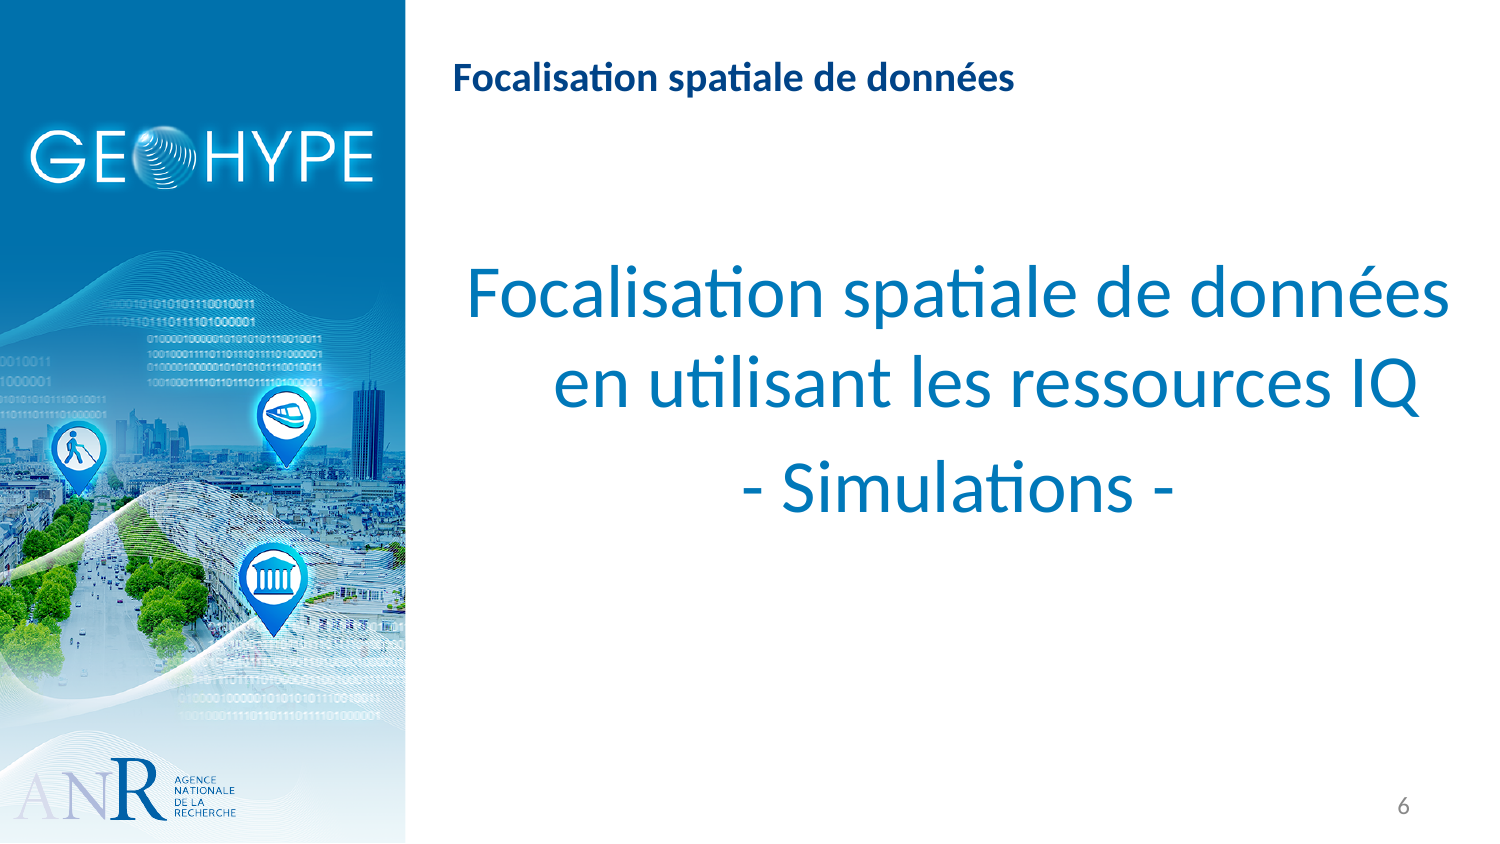

# Focalisation spatiale de données
Focalisation spatiale de données en utilisant les ressources IQ
- Simulations -
6